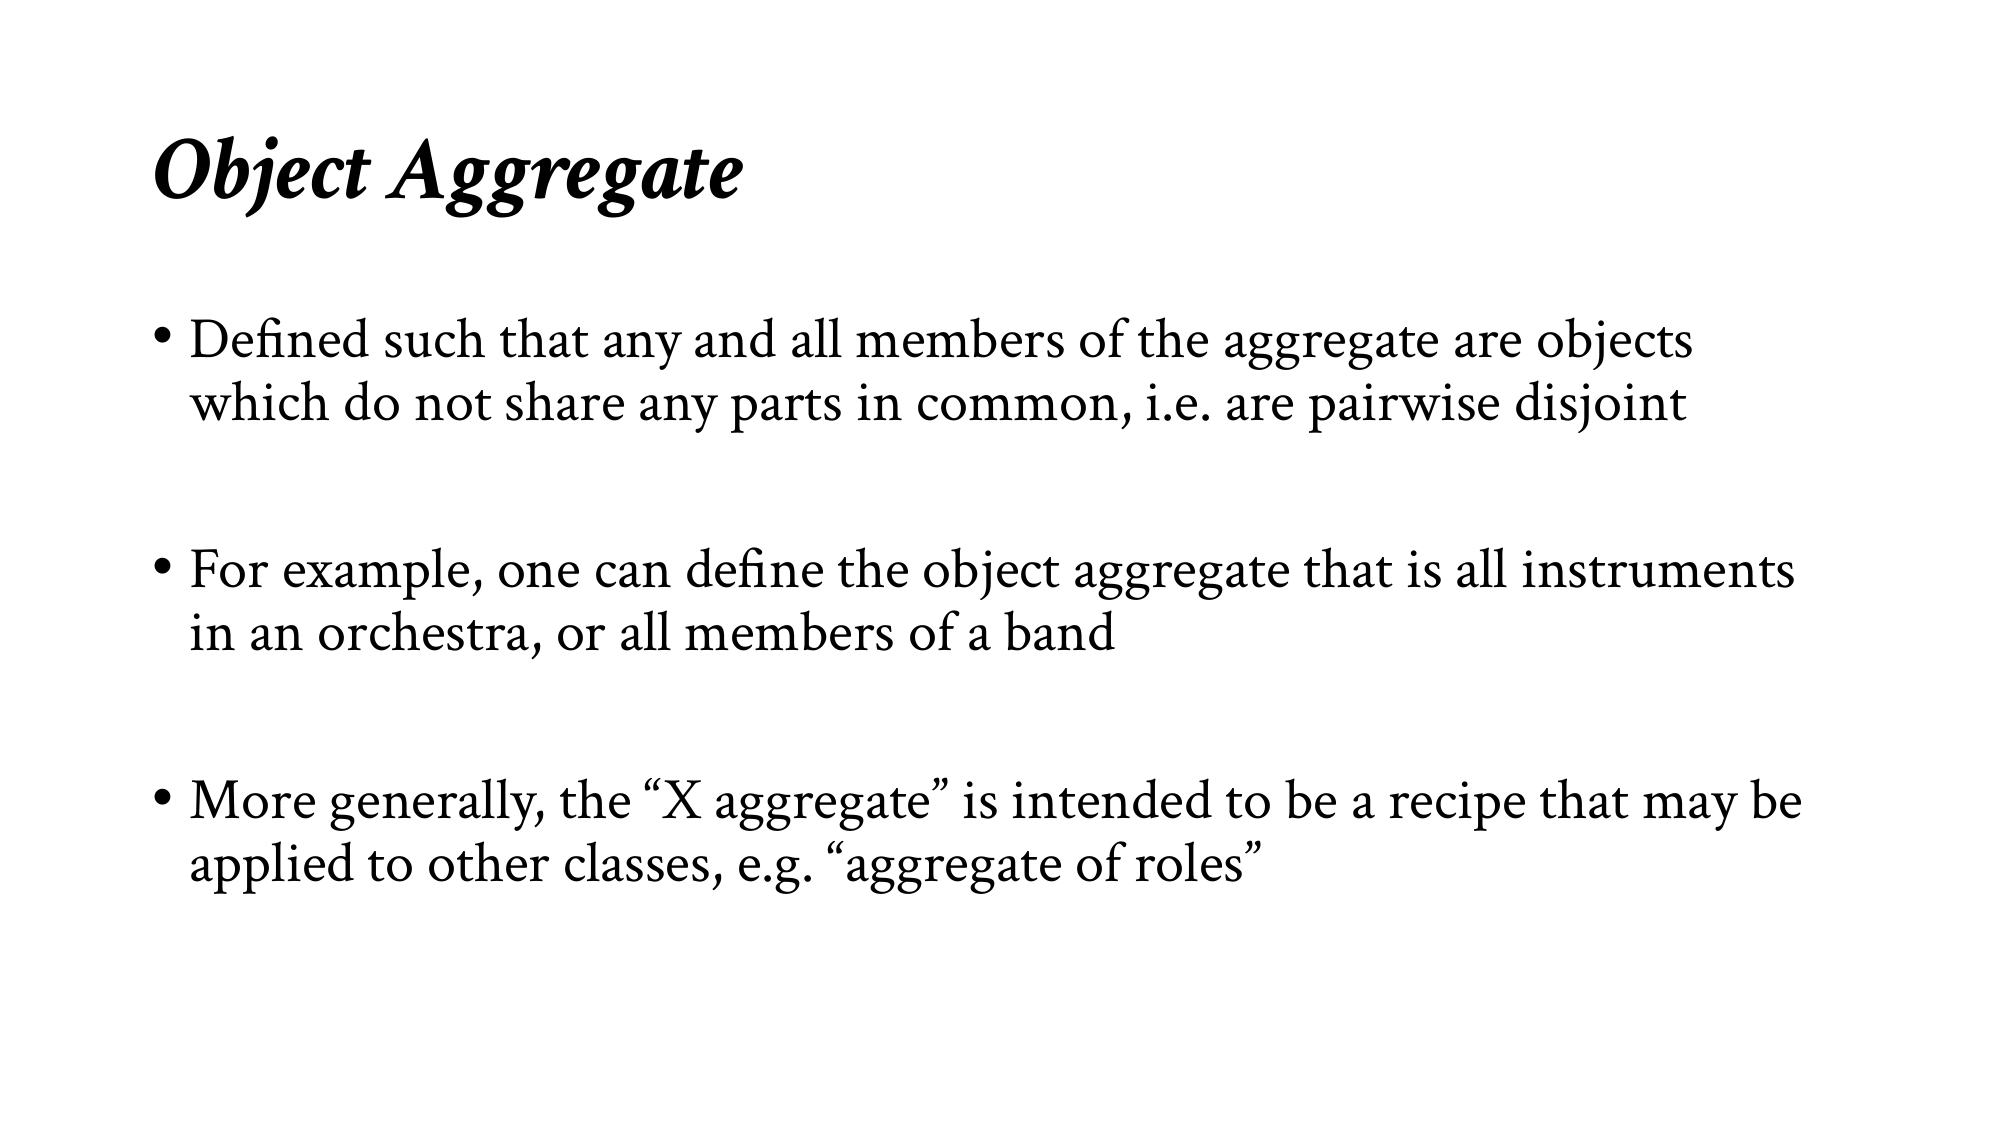

# Object Aggregate
Defined such that any and all members of the aggregate are objects which do not share any parts in common, i.e. are pairwise disjoint

For example, one can define the object aggregate that is all instruments in an orchestra, or all members of a band

More generally, the “X aggregate” is intended to be a recipe that may be applied to other classes, e.g. “aggregate of roles”